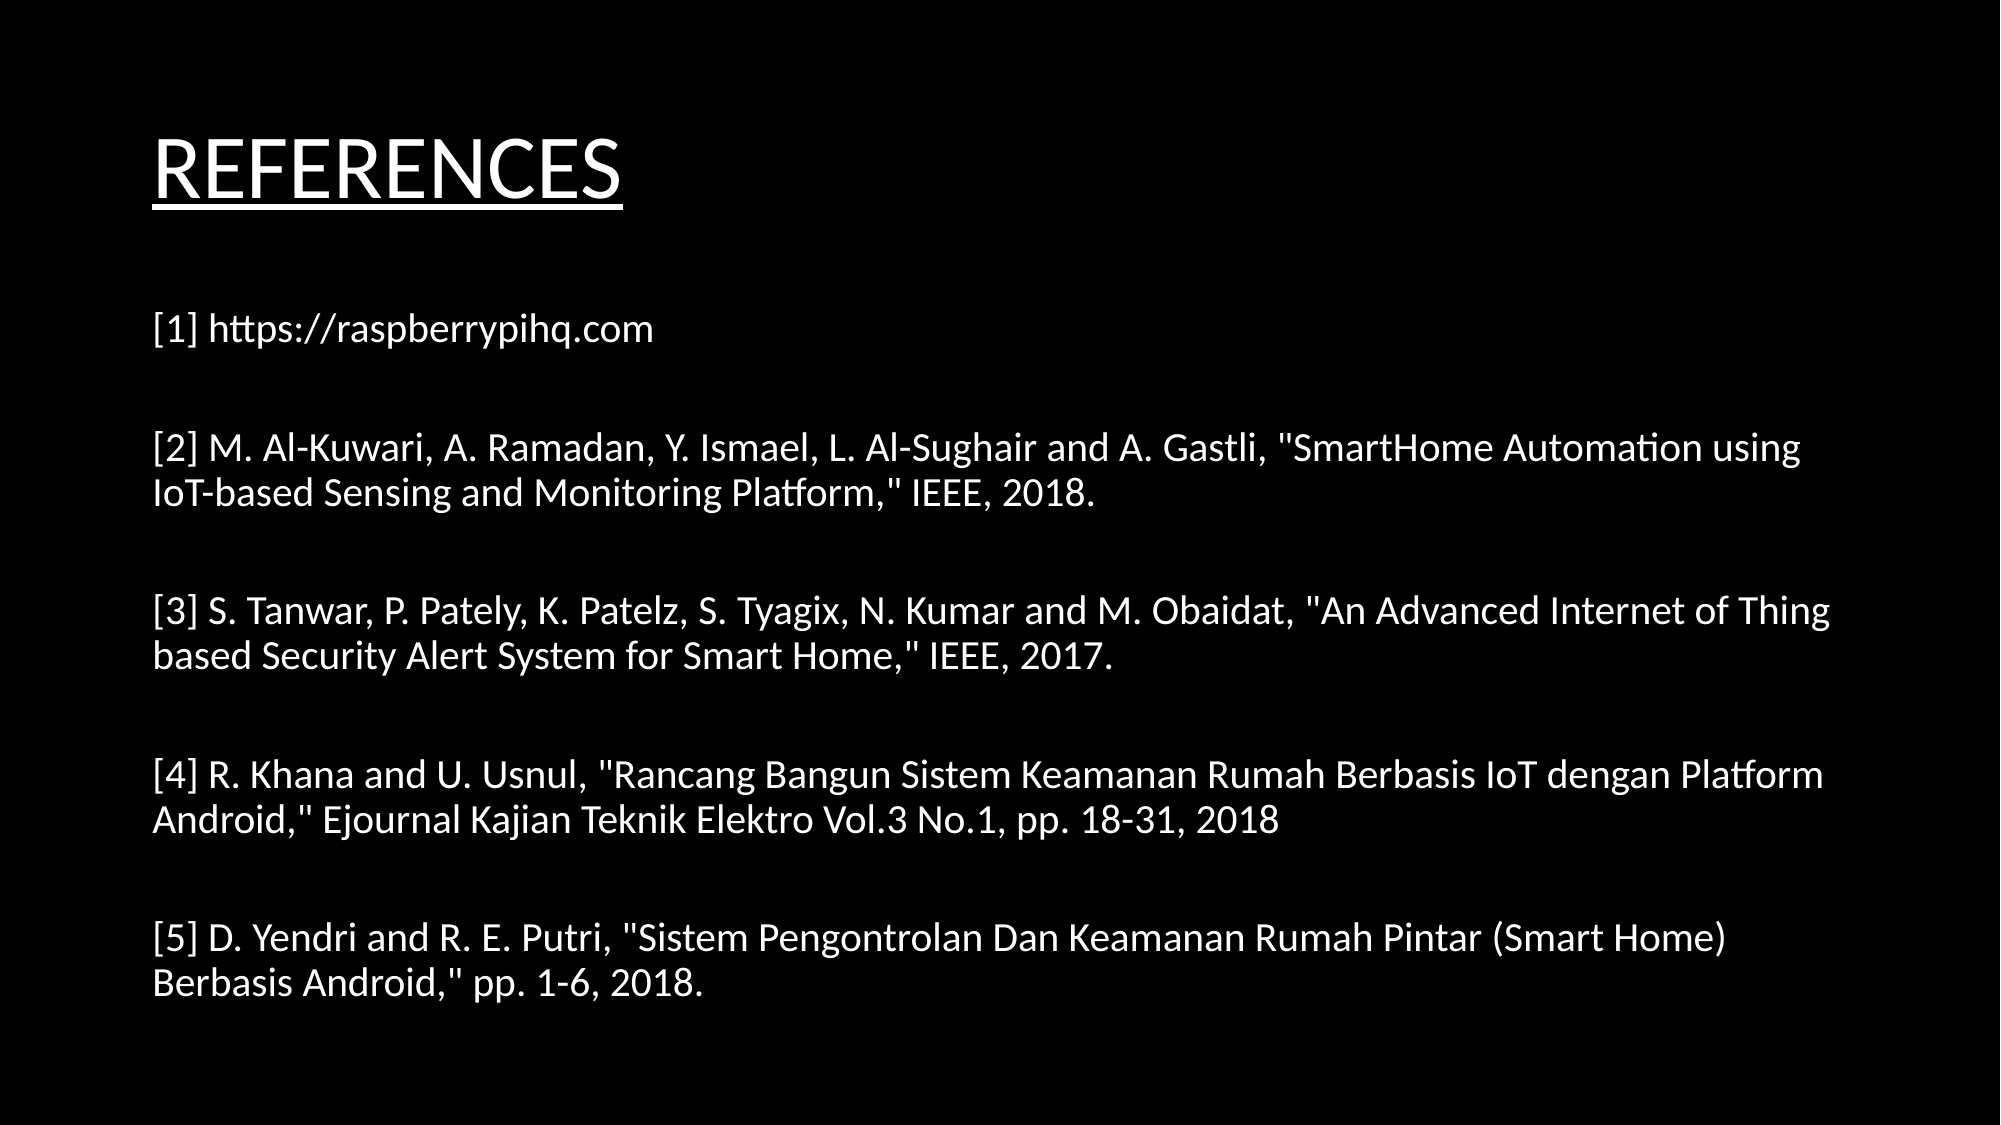

# REFERENCES
[1] https://raspberrypihq.com

[2] M. Al-Kuwari, A. Ramadan, Y. Ismael, L. Al-Sughair and A. Gastli, "SmartHome Automation using IoT-based Sensing and Monitoring Platform," IEEE, 2018.

[3] S. Tanwar, P. Pately, K. Patelz, S. Tyagix, N. Kumar and M. Obaidat, "An Advanced Internet of Thing based Security Alert System for Smart Home," IEEE, 2017.

[4] R. Khana and U. Usnul, "Rancang Bangun Sistem Keamanan Rumah Berbasis IoT dengan Platform Android," Ejournal Kajian Teknik Elektro Vol.3 No.1, pp. 18-31, 2018

[5] D. Yendri and R. E. Putri, "Sistem Pengontrolan Dan Keamanan Rumah Pintar (Smart Home) Berbasis Android," pp. 1-6, 2018.